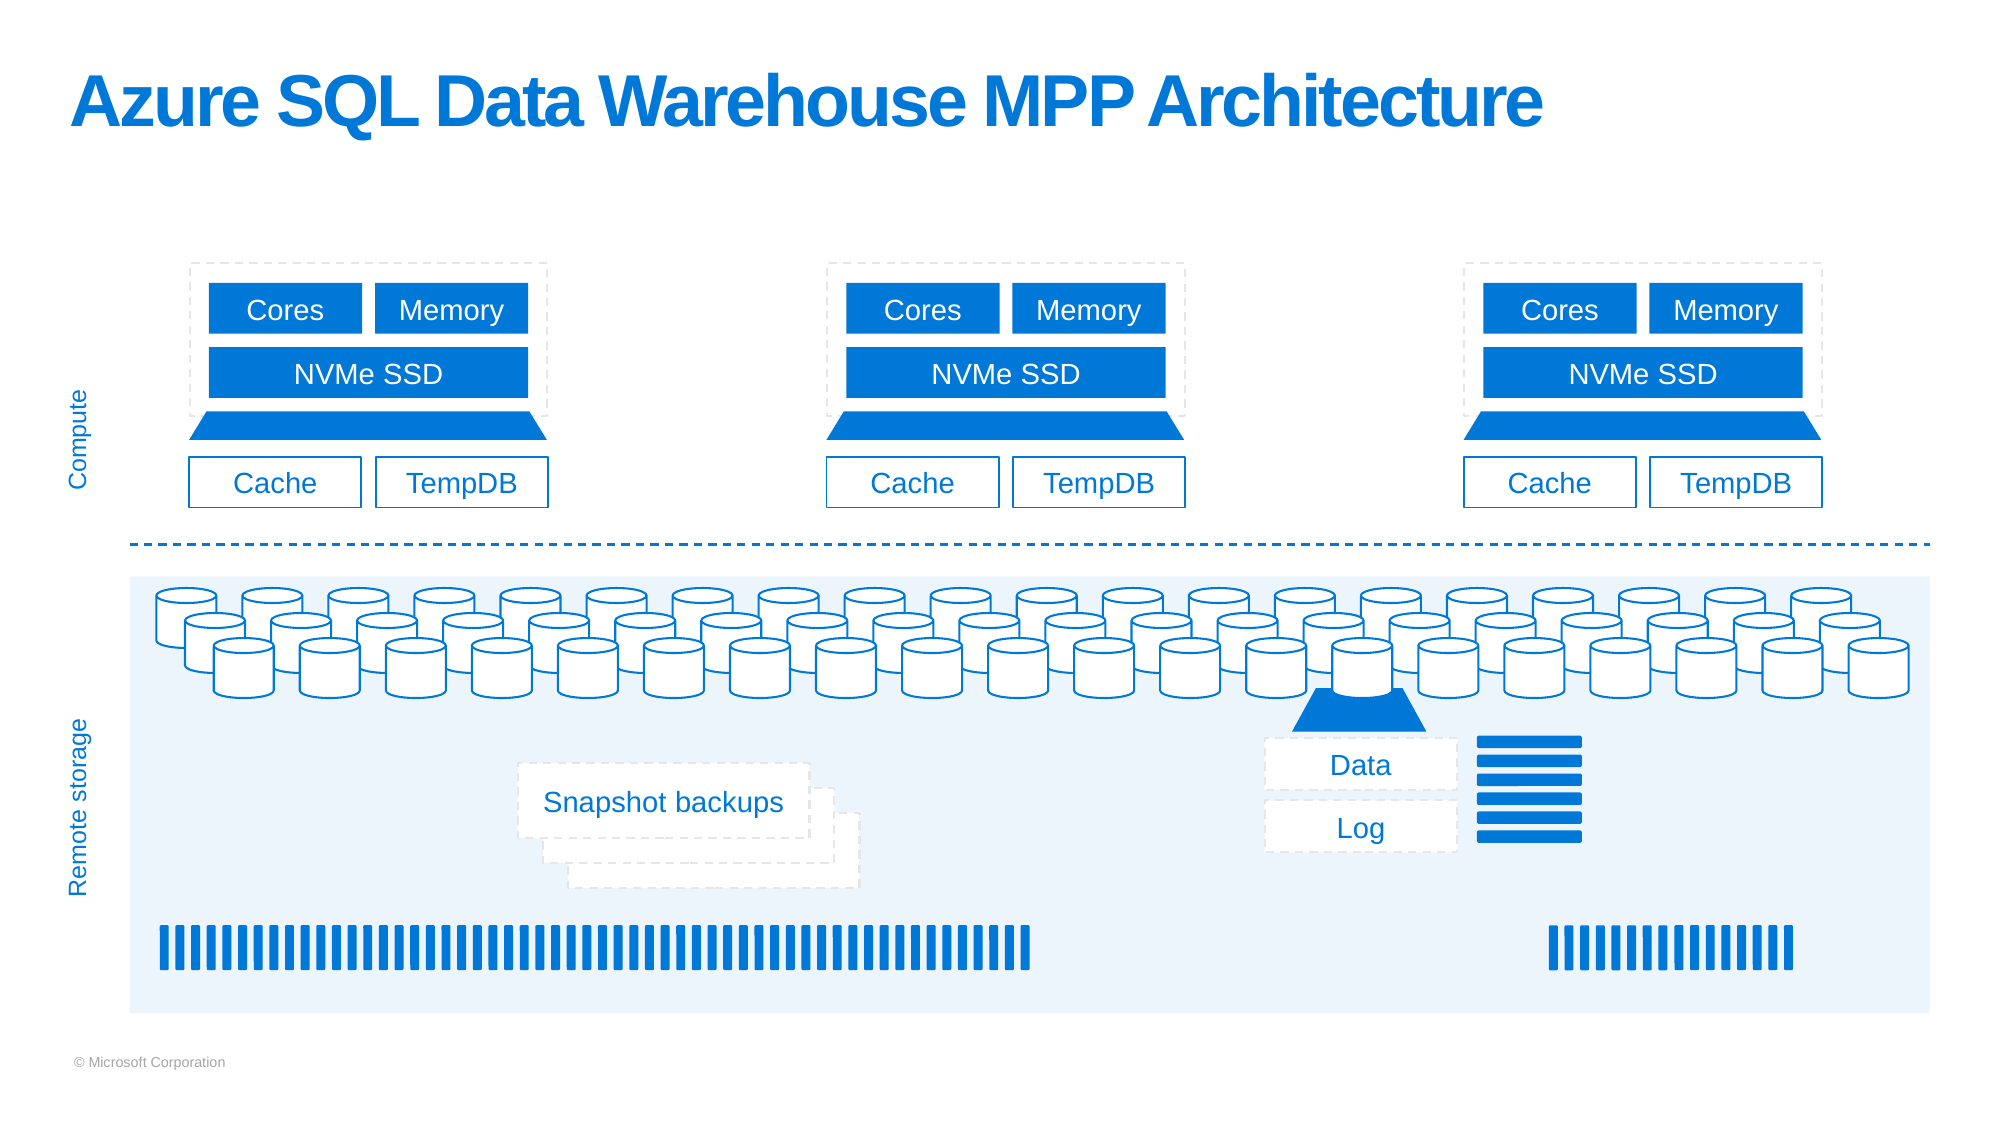

# Azure SQL Data Warehouse MPP Architecture

Cores
Memory
NVMe SSD

Cache
TempDB

Cores
Memory
NVMe SSD

Cache
TempDB

Cores
Memory
NVMe SSD

Cache
TempDB
Compute

Data
Snapshot backups
Remote storage

Log